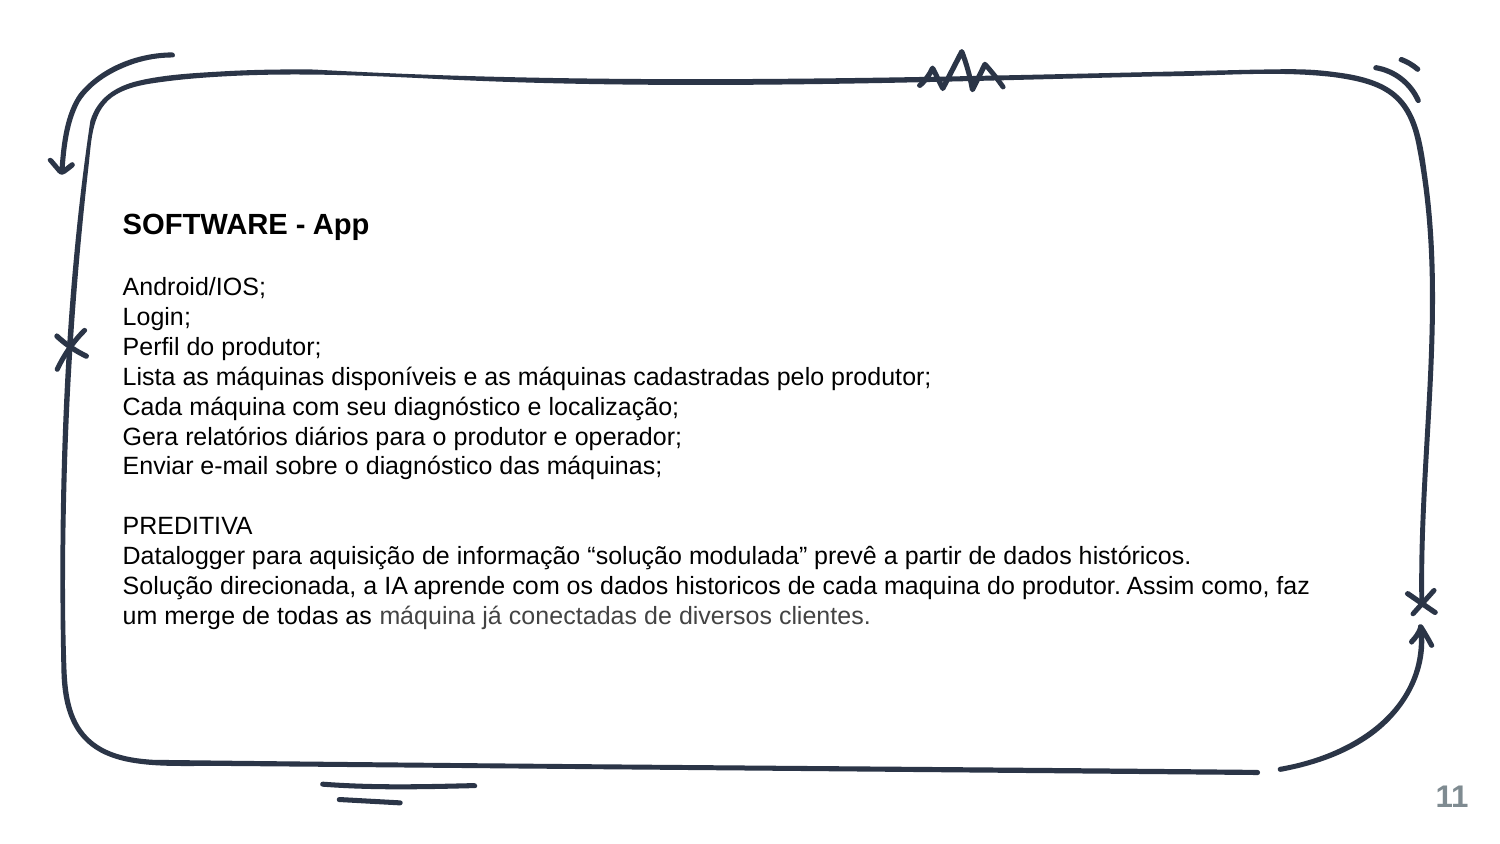

SOFTWARE - App

Android/IOS;
Login;
Perfil do produtor;
Lista as máquinas disponíveis e as máquinas cadastradas pelo produtor;
Cada máquina com seu diagnóstico e localização;
Gera relatórios diários para o produtor e operador;
Enviar e-mail sobre o diagnóstico das máquinas;

PREDITIVA
Datalogger para aquisição de informação “solução modulada” prevê a partir de dados históricos.
Solução direcionada, a IA aprende com os dados historicos de cada maquina do produtor. Assim como, faz um merge de todas as máquina já conectadas de diversos clientes.
11